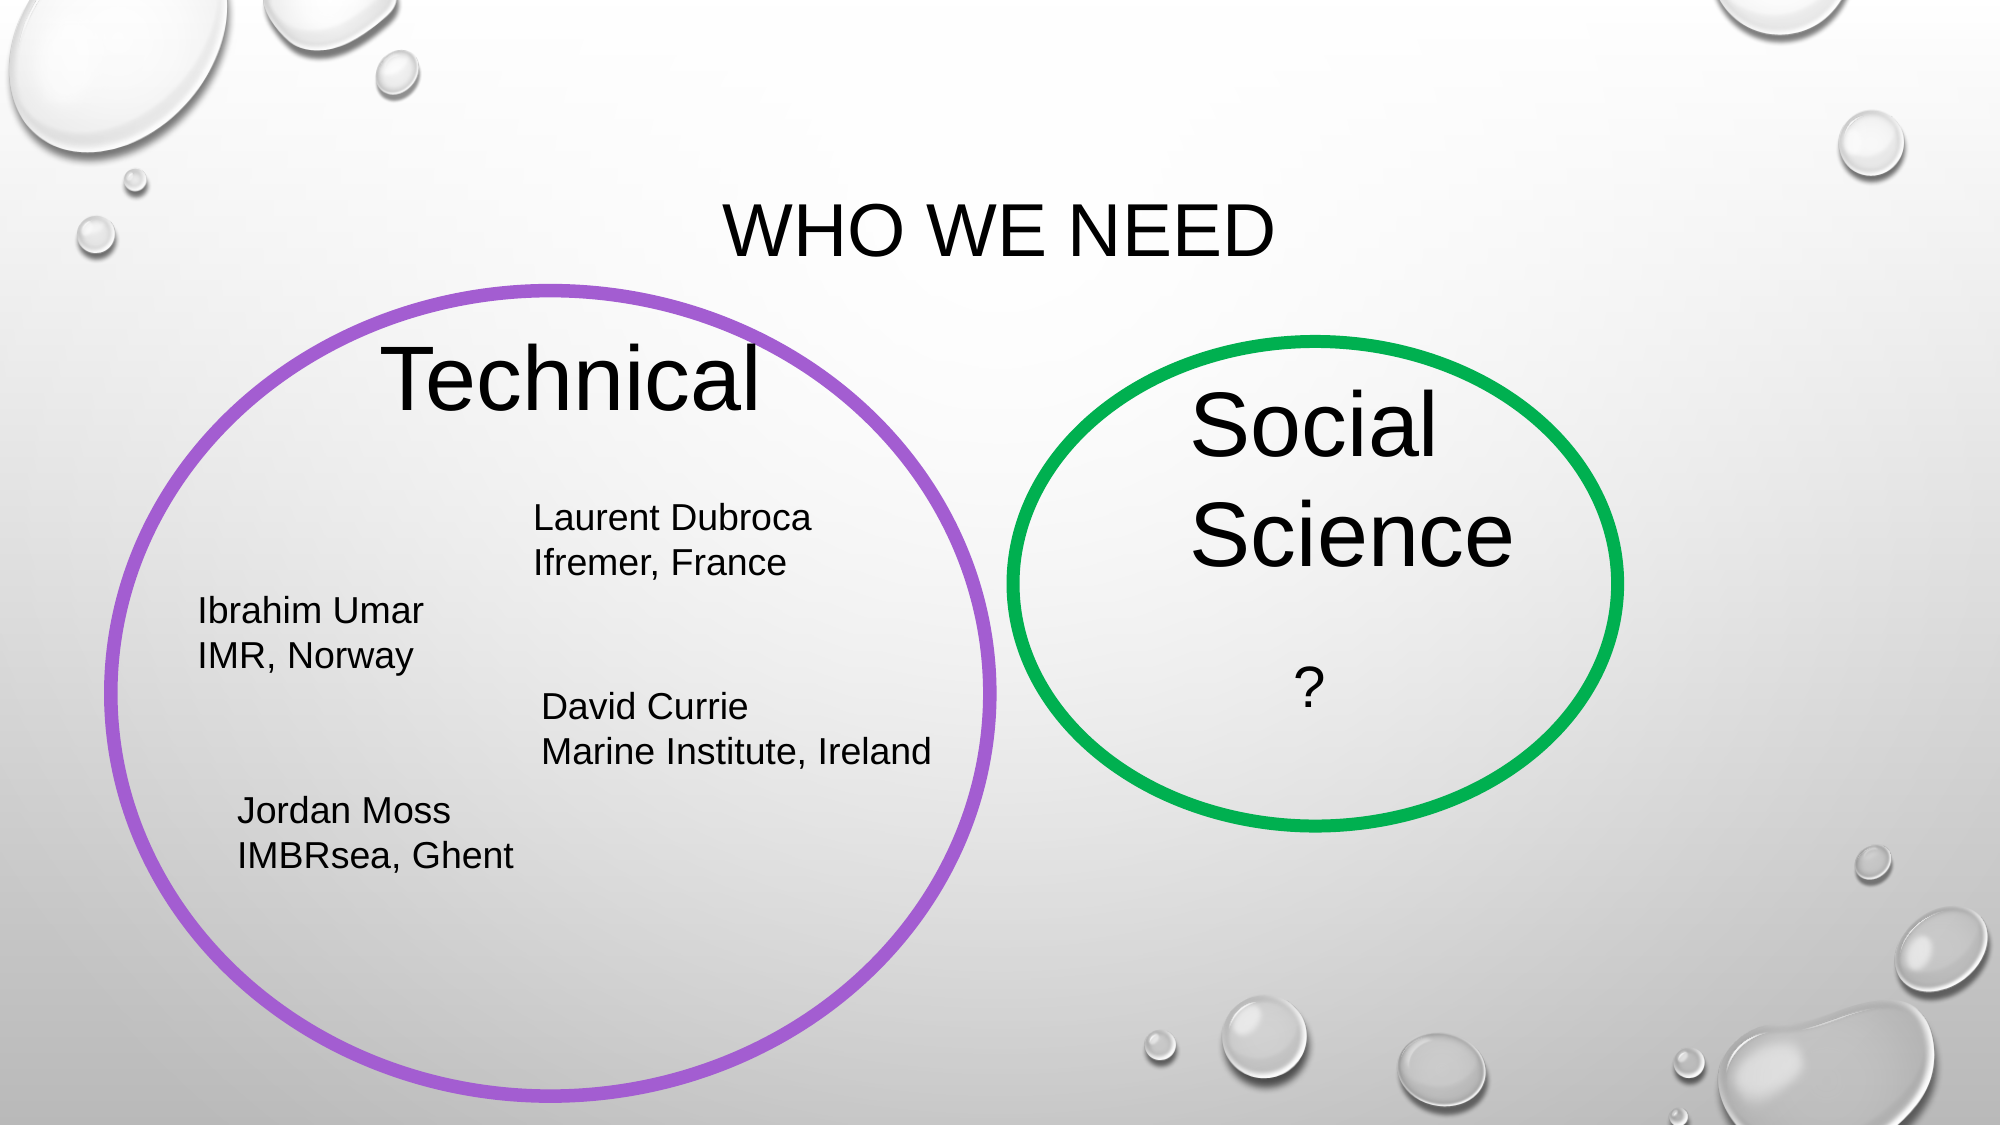

# Who we need

Technical

Social Science
Laurent Dubroca
Ifremer, France
Ibrahim Umar
IMR, Norway
?
David Currie
Marine Institute, Ireland
Jordan Moss
IMBRsea, Ghent